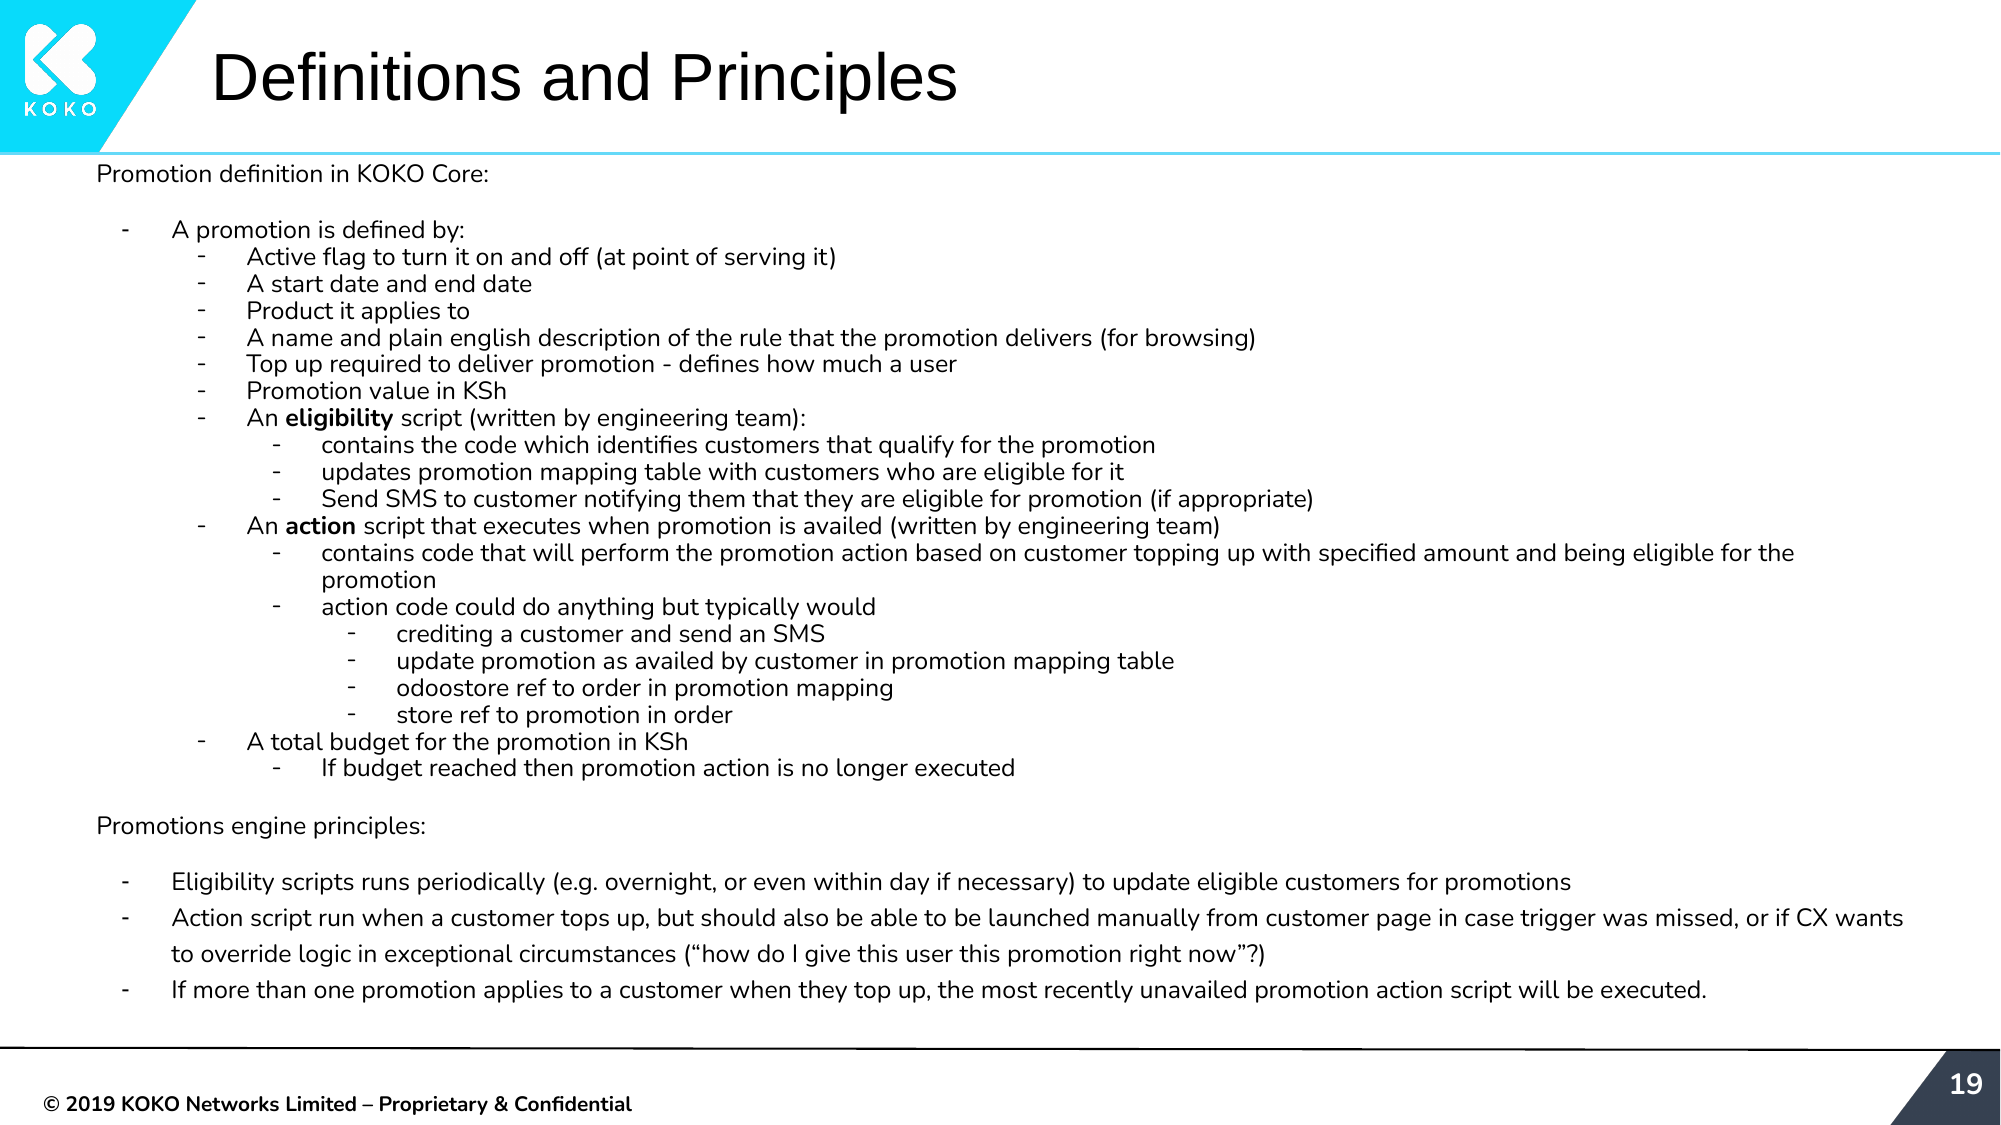

# Definitions and Principles
Promotion definition in KOKO Core:
A promotion is defined by:
Active flag to turn it on and off (at point of serving it)
A start date and end date
Product it applies to
A name and plain english description of the rule that the promotion delivers (for browsing)
Top up required to deliver promotion - defines how much a user
Promotion value in KSh
An eligibility script (written by engineering team):
contains the code which identifies customers that qualify for the promotion
updates promotion mapping table with customers who are eligible for it
Send SMS to customer notifying them that they are eligible for promotion (if appropriate)
An action script that executes when promotion is availed (written by engineering team)
contains code that will perform the promotion action based on customer topping up with specified amount and being eligible for the promotion
action code could do anything but typically would
crediting a customer and send an SMS
update promotion as availed by customer in promotion mapping table
odoostore ref to order in promotion mapping
store ref to promotion in order
A total budget for the promotion in KSh
If budget reached then promotion action is no longer executed
Promotions engine principles:
Eligibility scripts runs periodically (e.g. overnight, or even within day if necessary) to update eligible customers for promotions
Action script run when a customer tops up, but should also be able to be launched manually from customer page in case trigger was missed, or if CX wants to override logic in exceptional circumstances (“how do I give this user this promotion right now”?)
If more than one promotion applies to a customer when they top up, the most recently unavailed promotion action script will be executed.

19